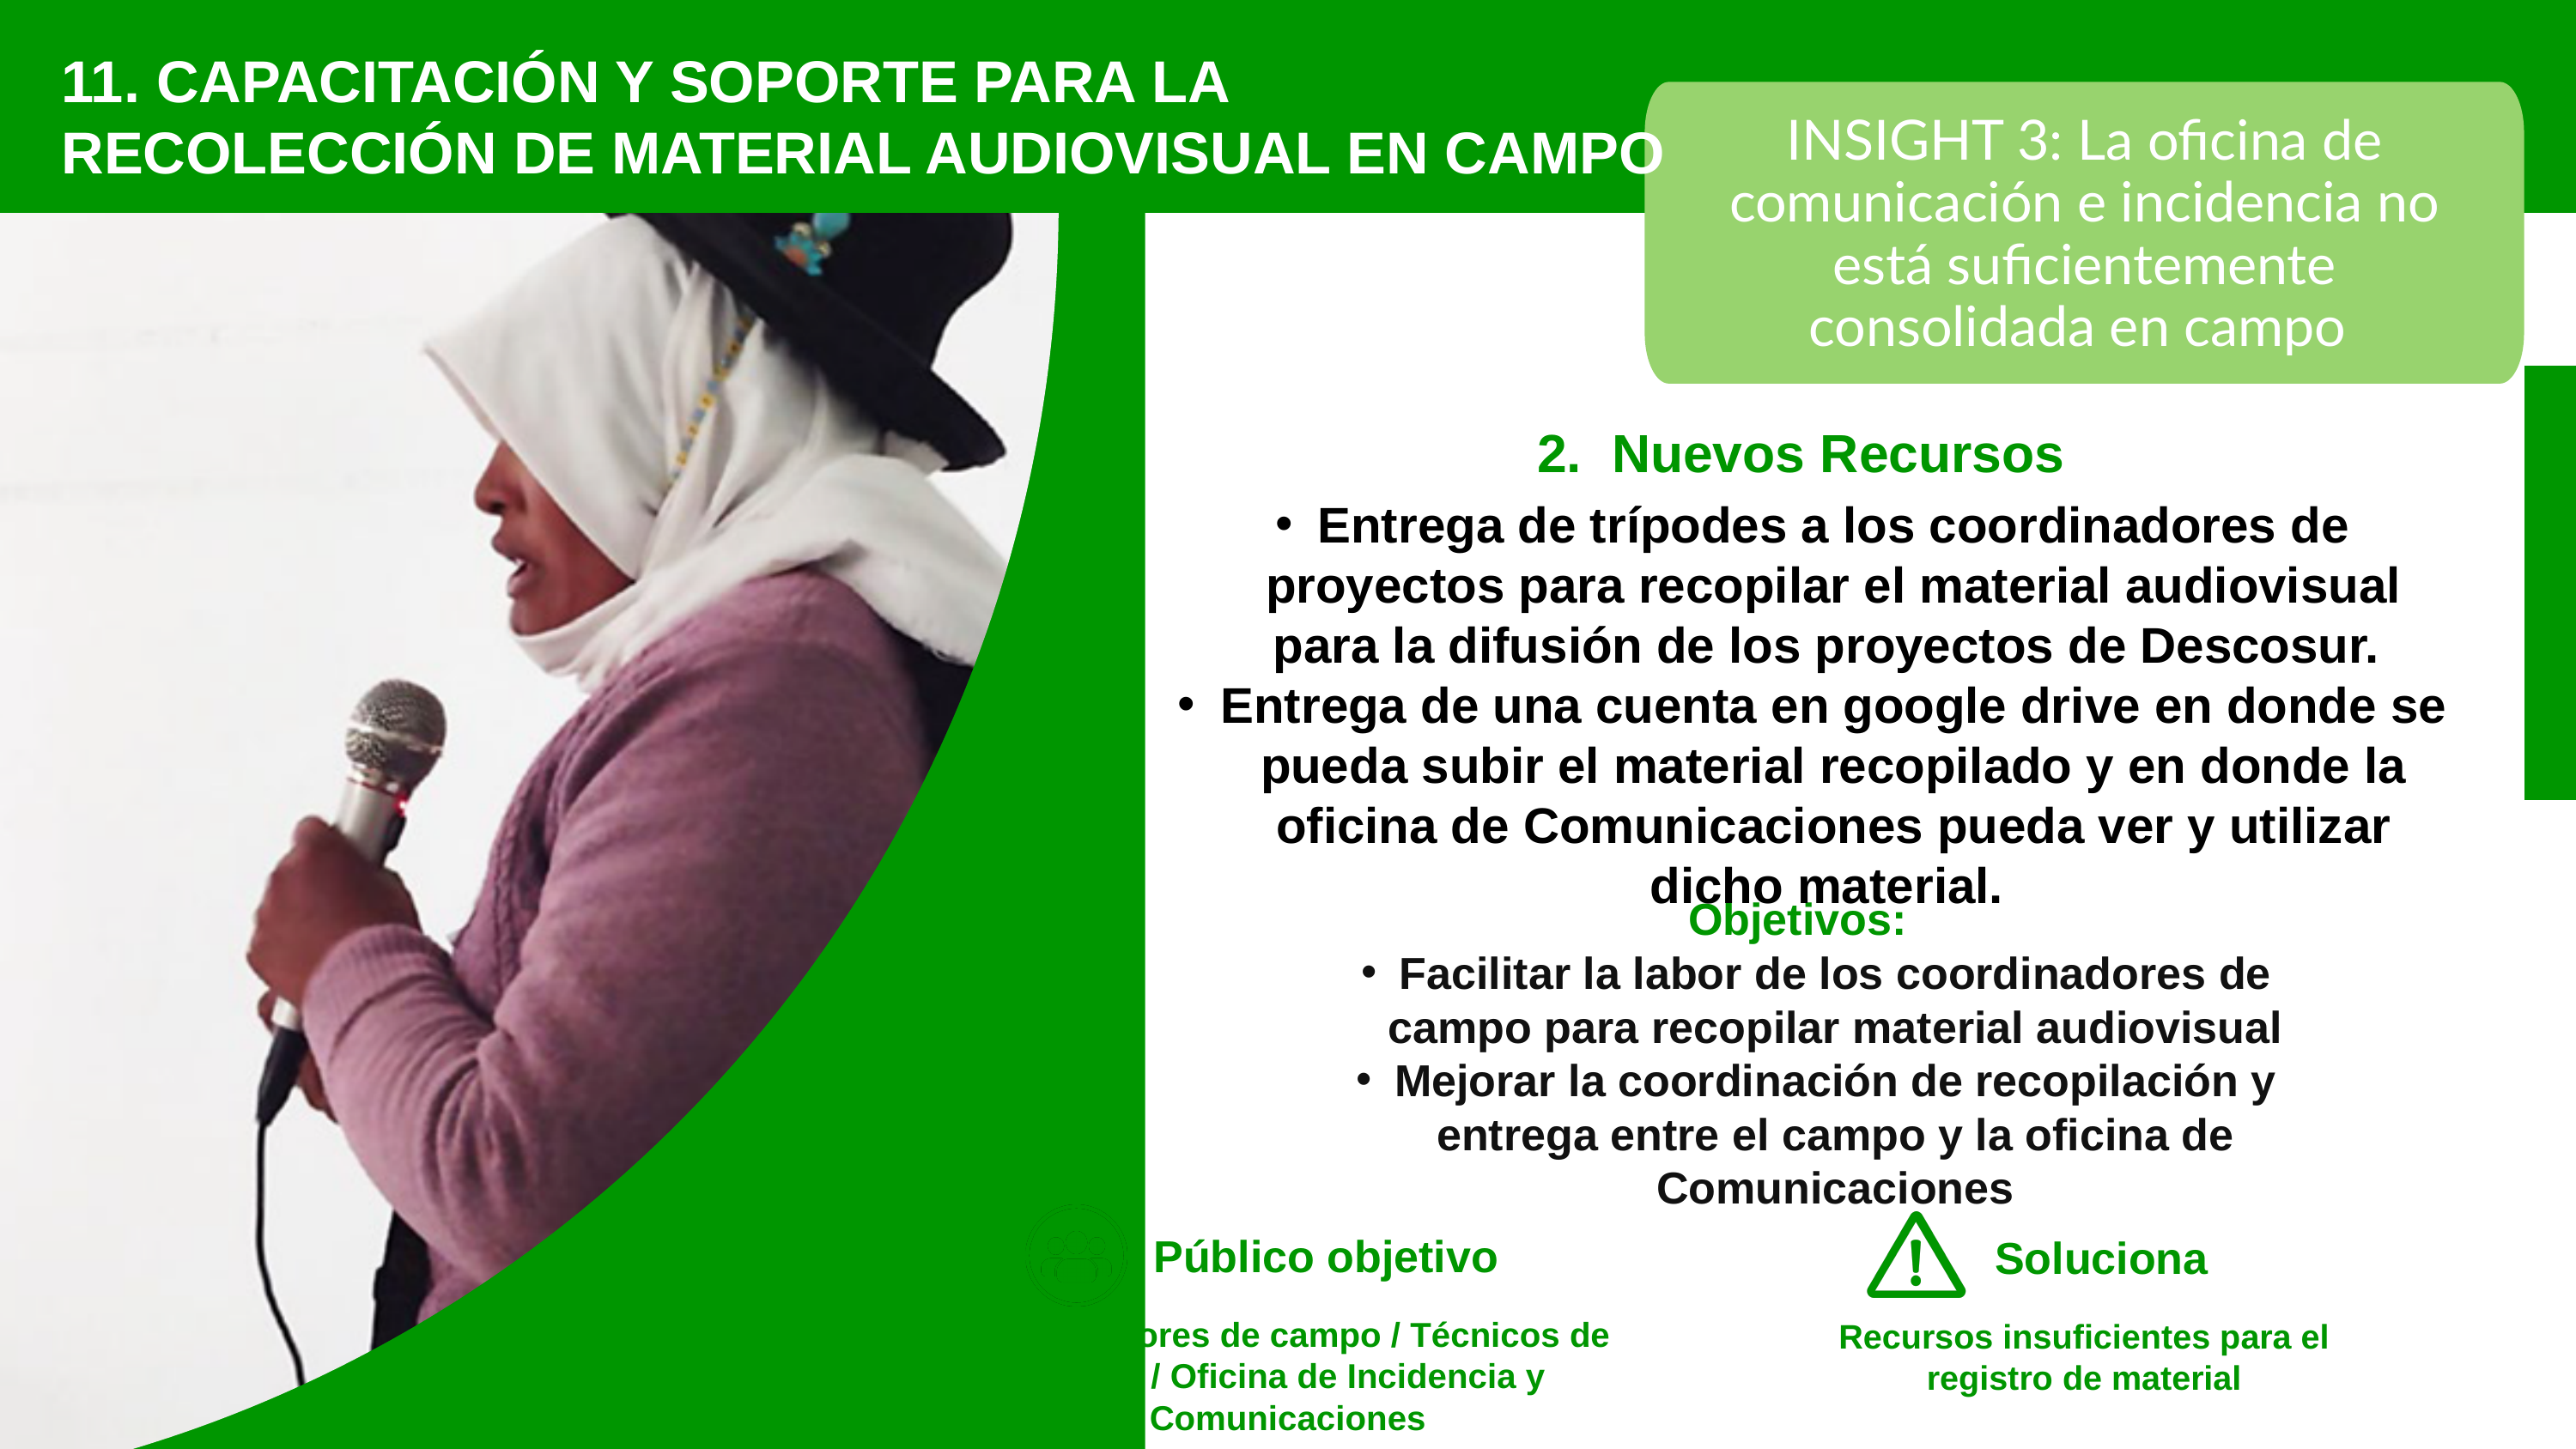

11. CAPACITACIÓN Y SOPORTE PARA LA RECOLECCIÓN DE MATERIAL AUDIOVISUAL EN CAMPO

INSIGHT 3: La oficina de comunicación e incidencia no está suficientemente consolidada en campo

2._Nuevos Recursos
Entrega de trípodes a los coordinadores de proyectos para recopilar el material audiovisual para la difusión de los proyectos de Descosur.
Entrega de una cuenta en google drive en donde se pueda subir el material recopilado y en donde la oficina de Comunicaciones pueda ver y utilizar dicho material.

Objetivos:
Facilitar la labor de los coordinadores de campo para recopilar material audiovisual
Mejorar la coordinación de recopilación y entrega entre el campo y la oficina de Comunicaciones

Público objetivo
Soluciona
Coordinadores de campo / Técnicos de campo / Oficina de Incidencia y Comunicaciones
Recursos insuficientes para el registro de material